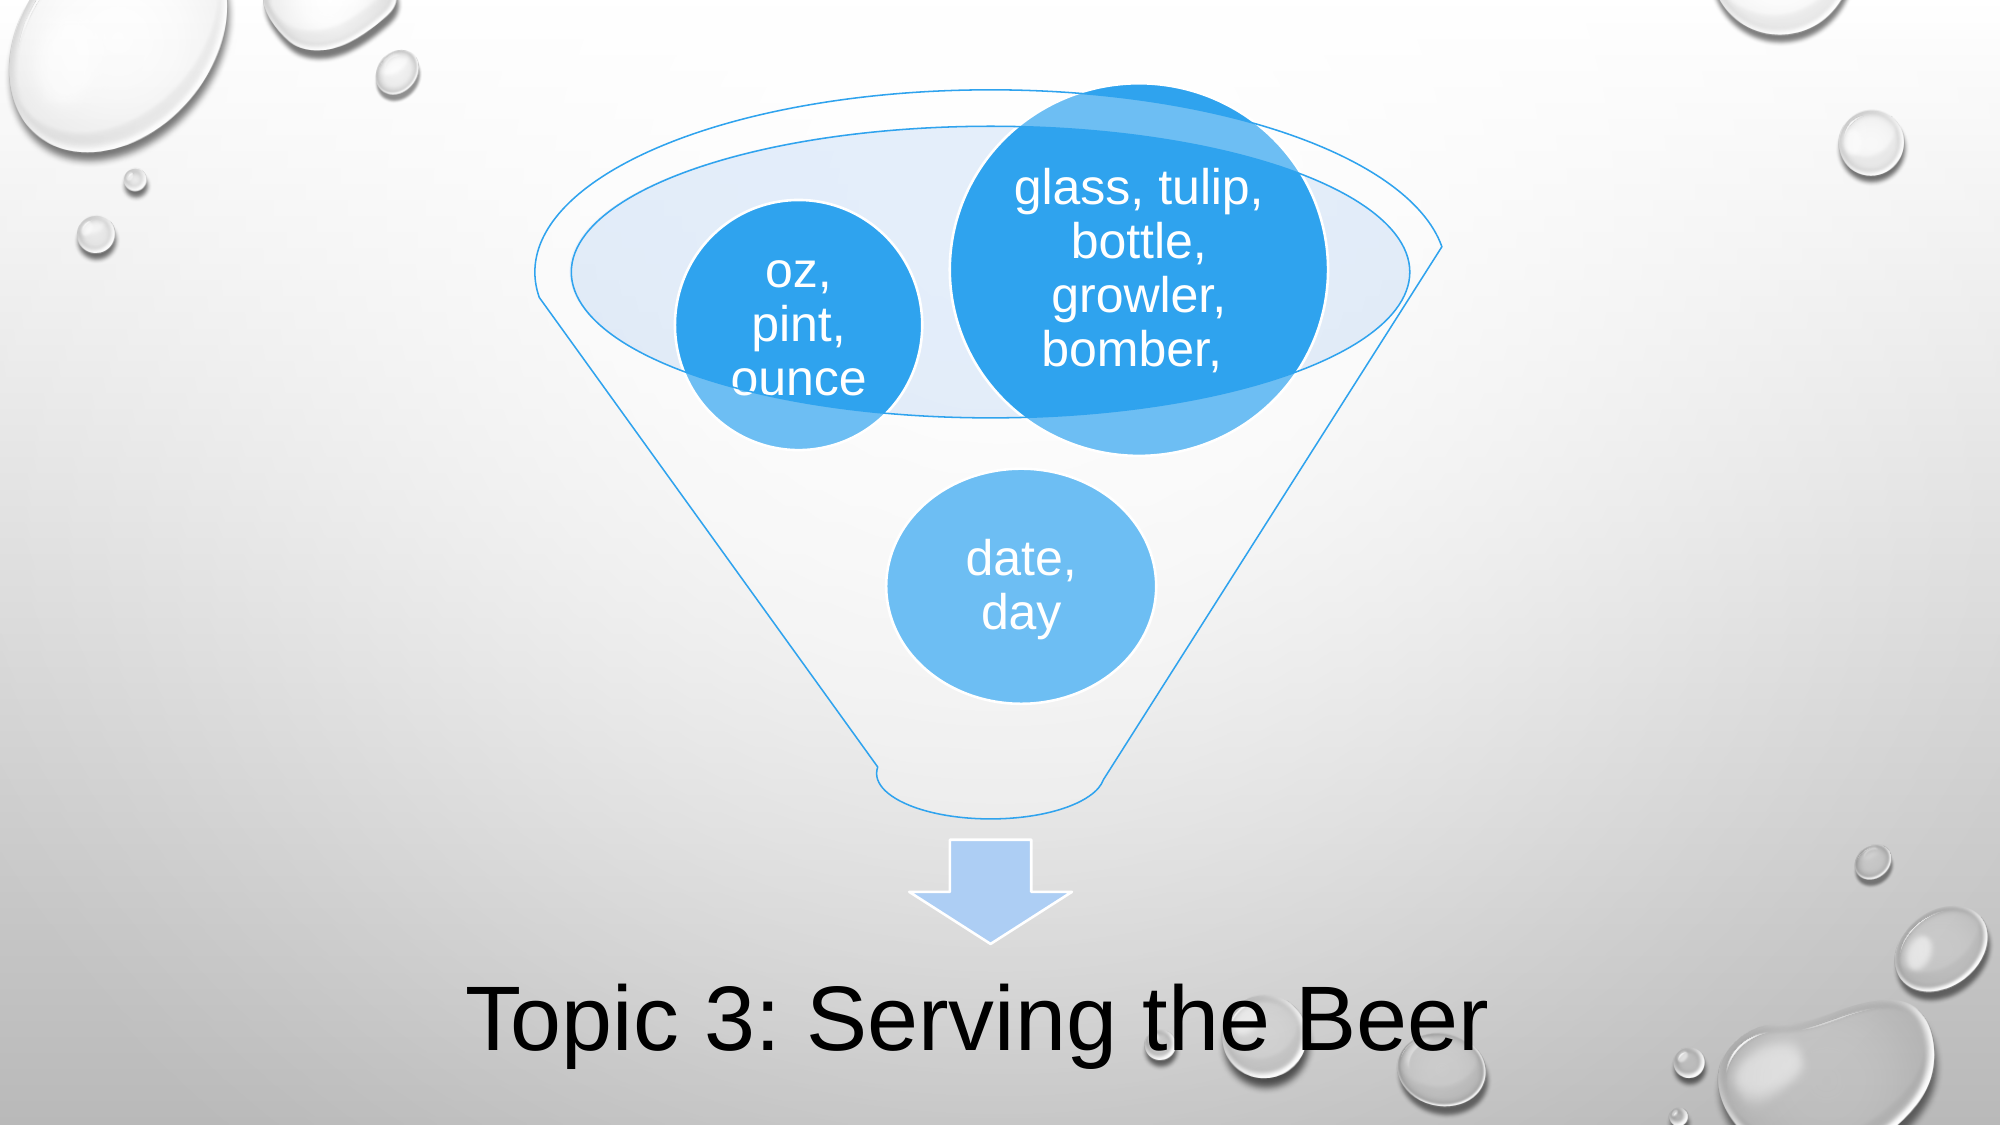

Topic 3: Serving the Beer
date, day
oz, pint, ounce
glass, tulip, bottle, growler, bomber,